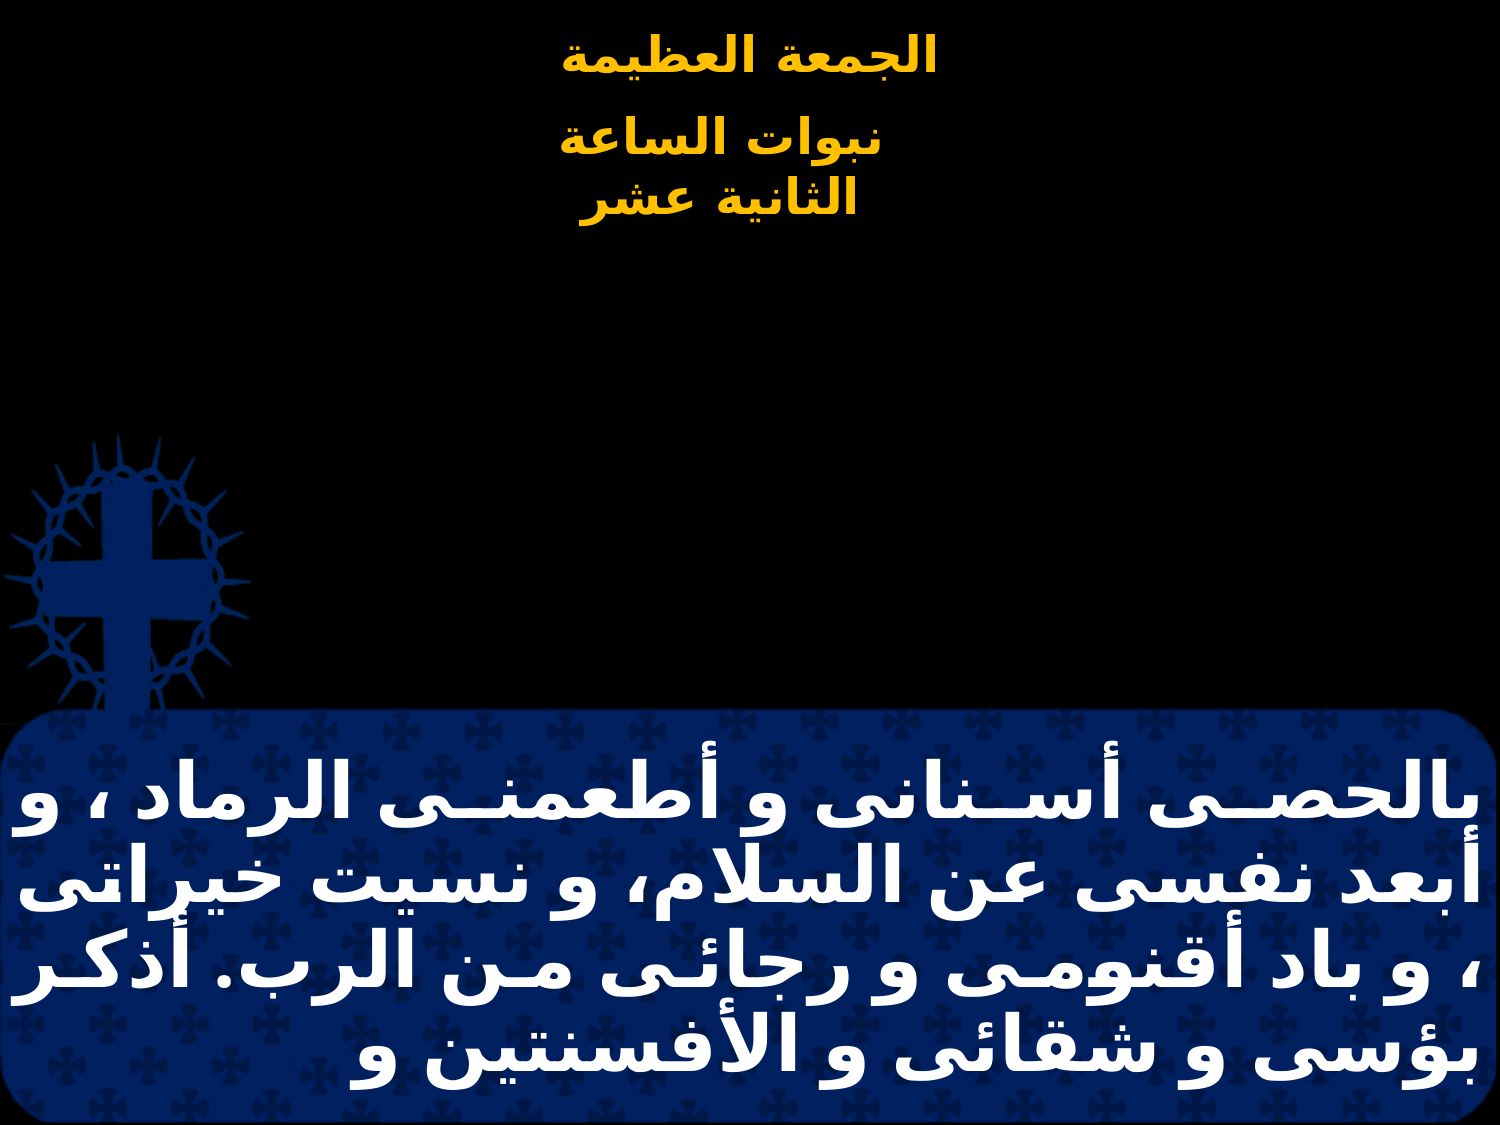

# بالحصى أسنانى و أطعمنى الرماد ، و أبعد نفسى عن السلام، و نسيت خيراتى ، و باد أقنومى و رجائى من الرب. أذكر بؤسى و شقائى و الأفسنتين و